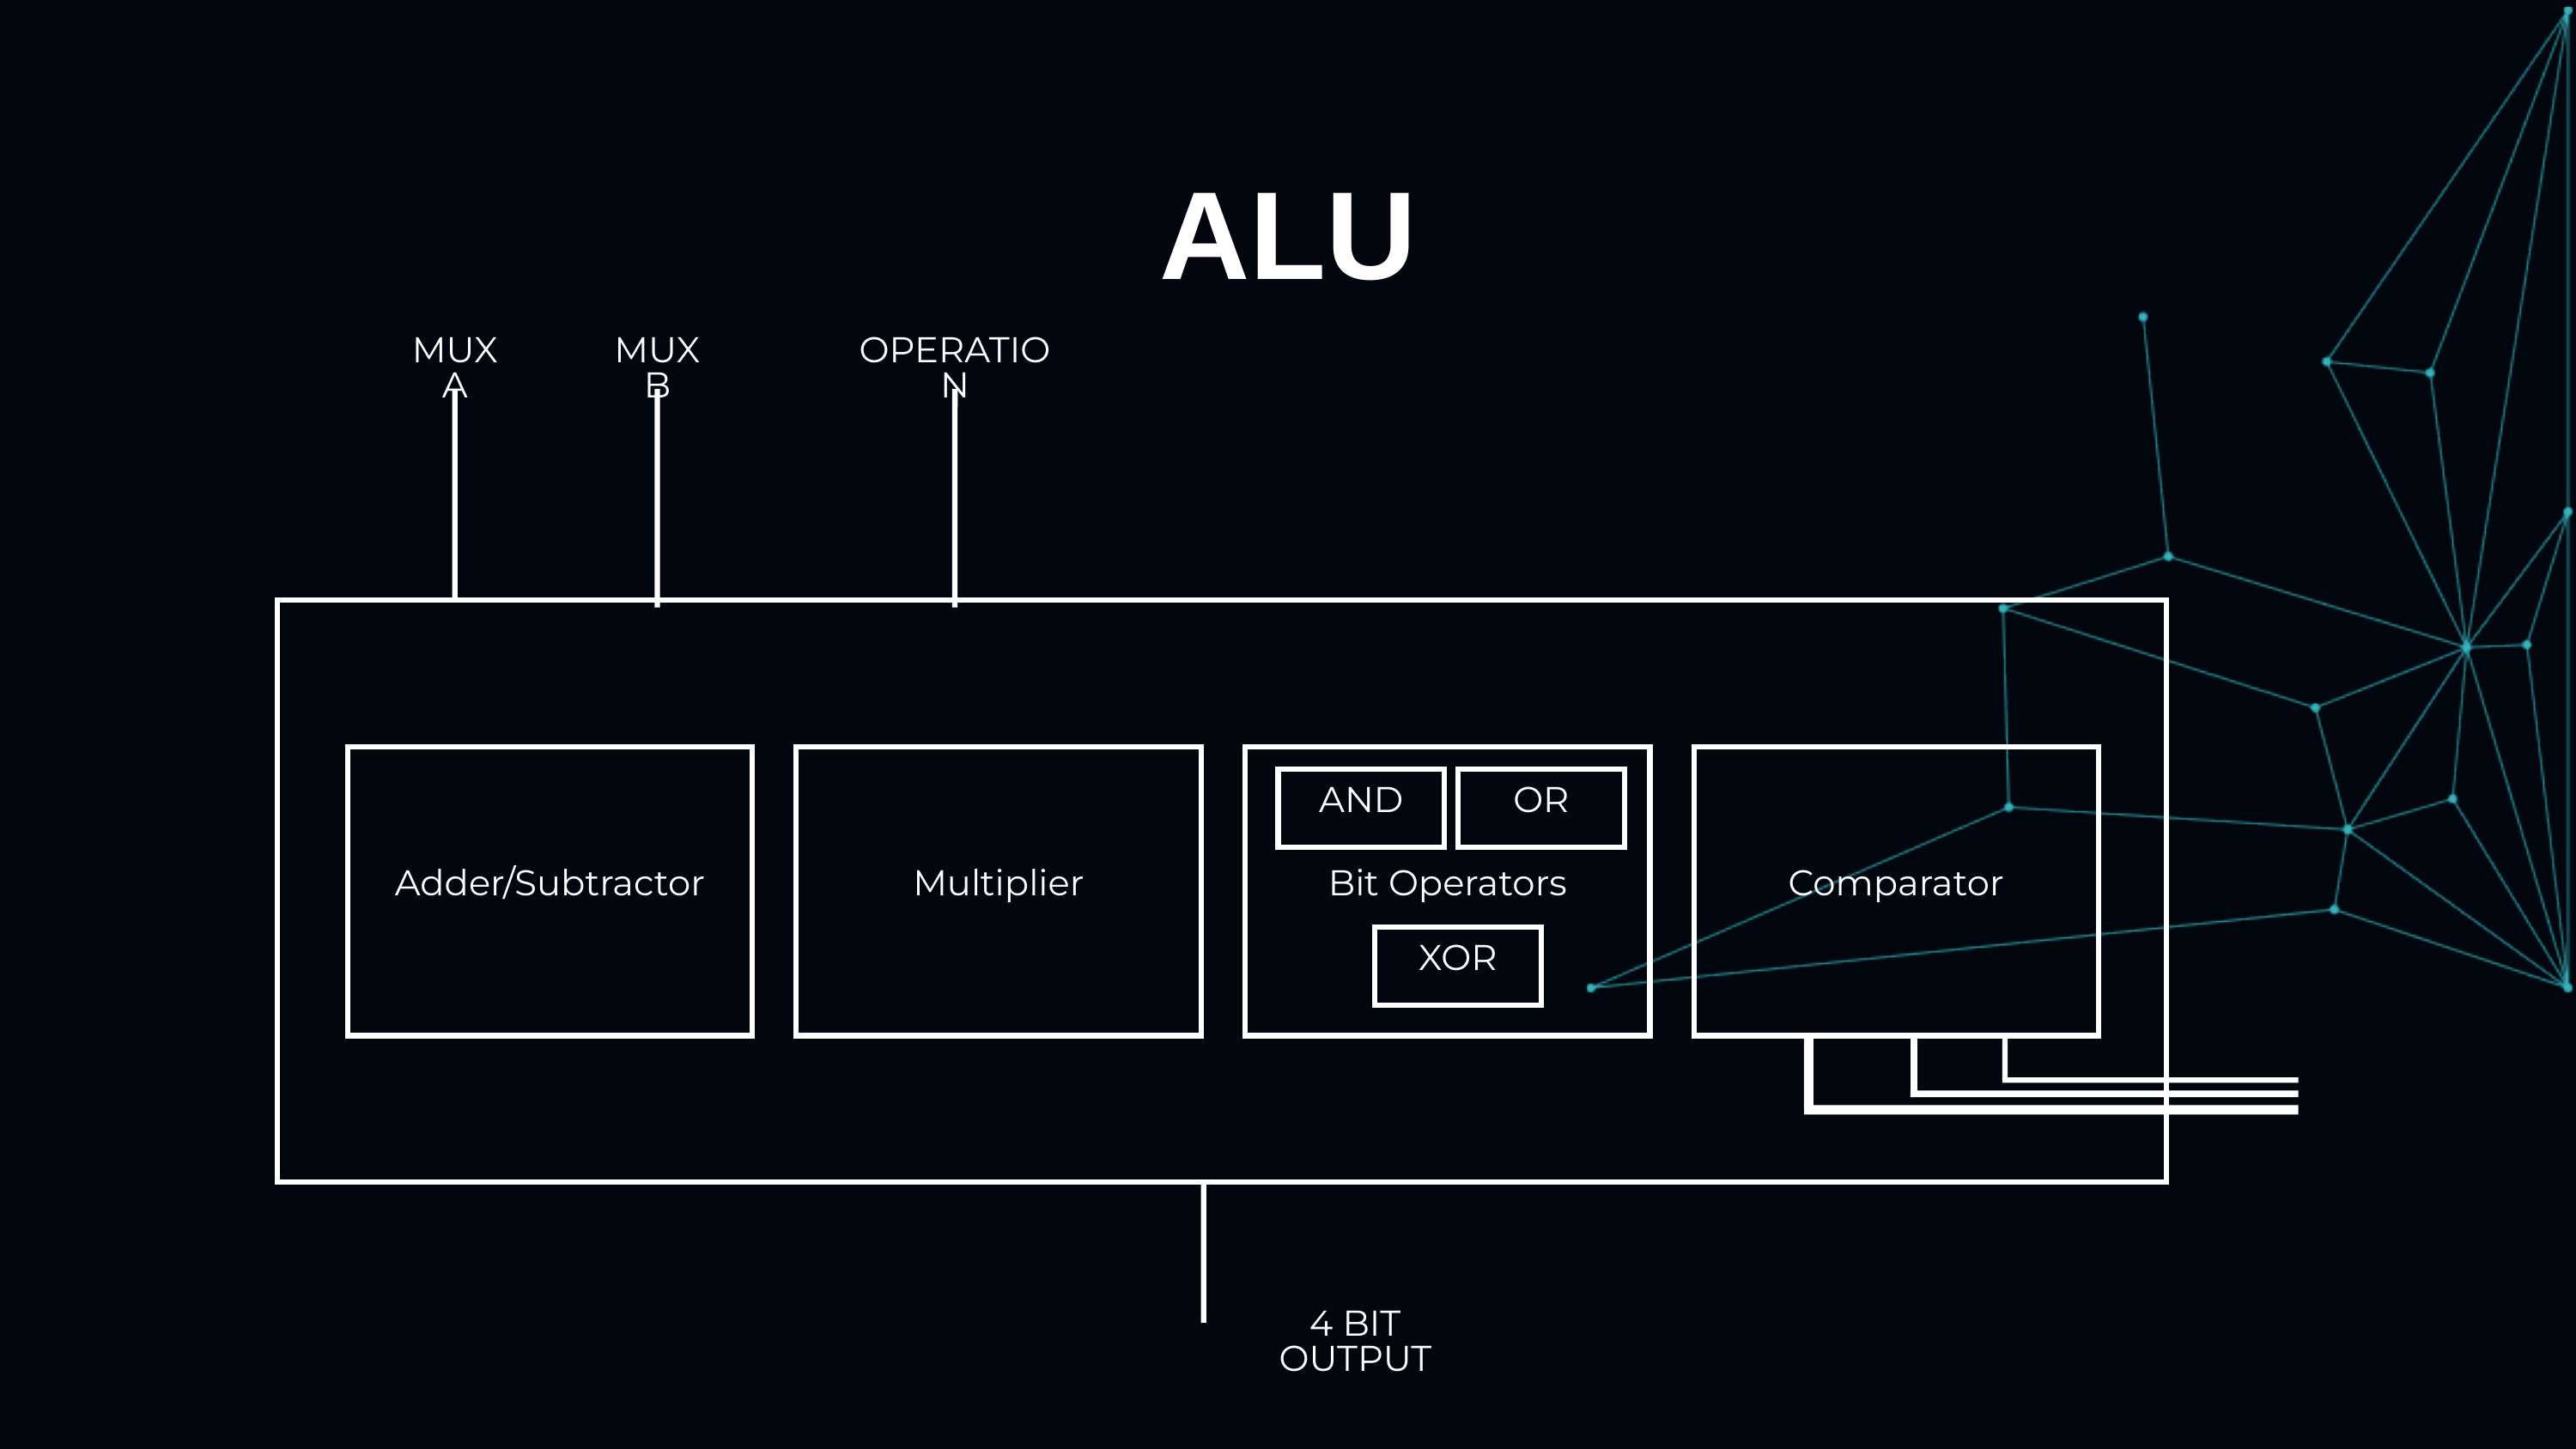

ALU
MUX A
MUX B
OPERATION

Adder/Subtractor

Multiplier

Bit Operators

Comparator

AND

OR

XOR

4 BIT OUTPUT